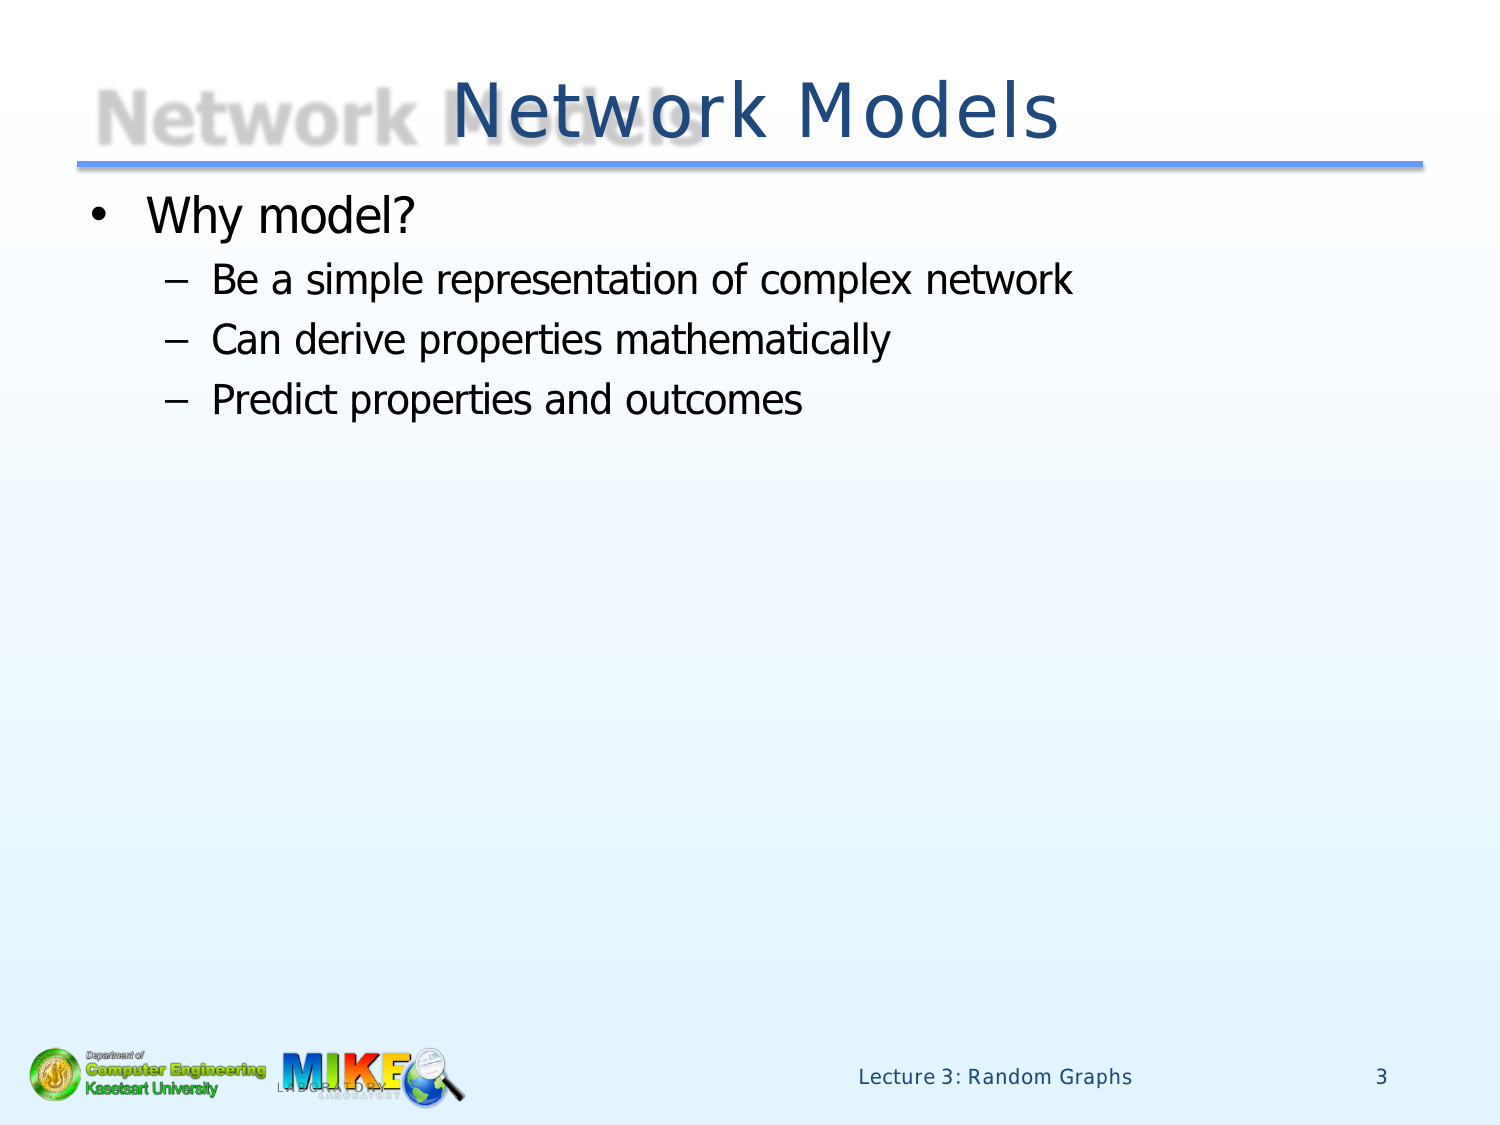

# Network Models

Why model?
Be a simple representation of complex network
Can derive properties mathematically
Predict properties and outcomes

Lecture 3: Random Graphs
3